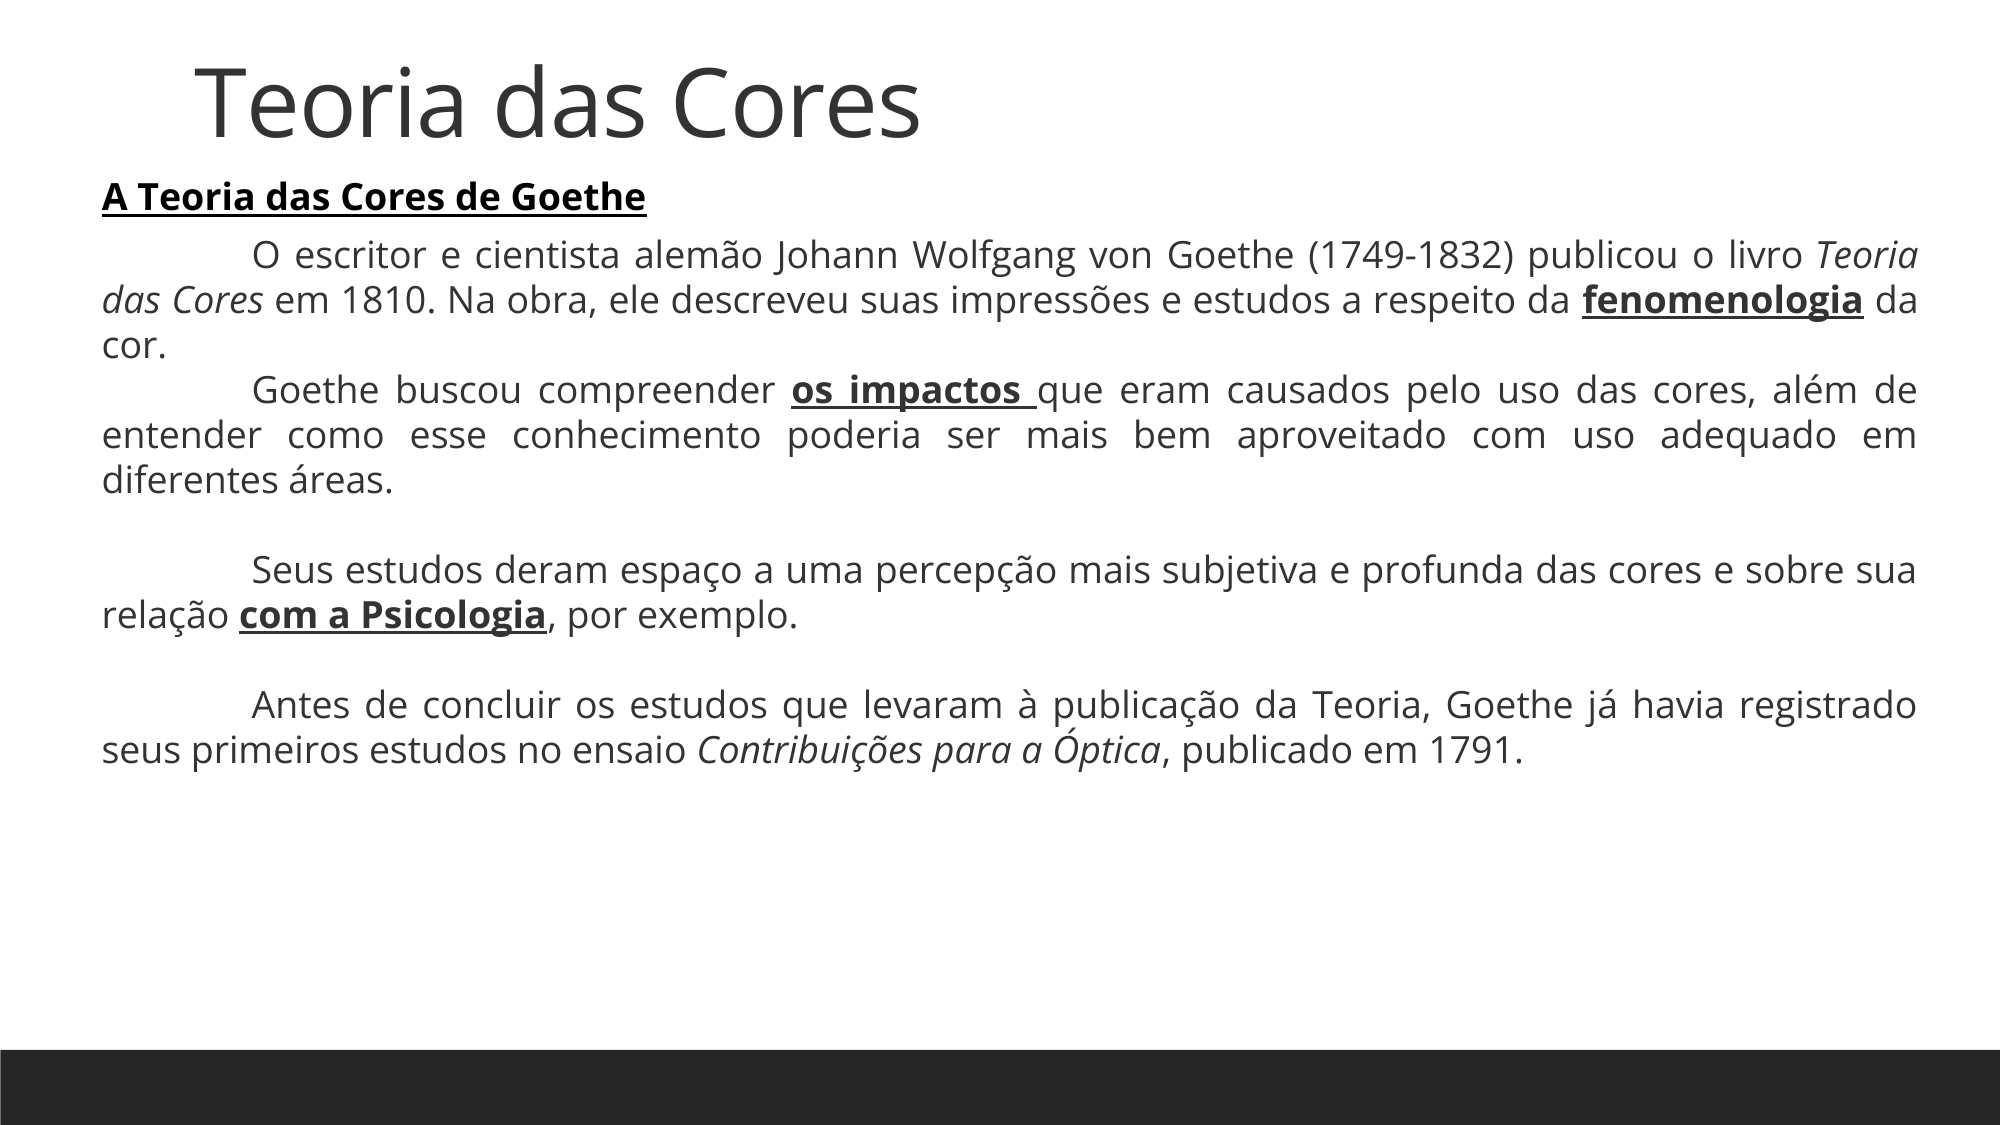

Teoria das Cores
A Teoria das Cores de Goethe
	O escritor e cientista alemão Johann Wolfgang von Goethe (1749-1832) publicou o livro Teoria das Cores em 1810. Na obra, ele descreveu suas impressões e estudos a respeito da fenomenologia da cor.
	Goethe buscou compreender os impactos que eram causados pelo uso das cores, além de entender como esse conhecimento poderia ser mais bem aproveitado com uso adequado em diferentes áreas.

	Seus estudos deram espaço a uma percepção mais subjetiva e profunda das cores e sobre sua relação com a Psicologia, por exemplo.

	Antes de concluir os estudos que levaram à publicação da Teoria, Goethe já havia registrado seus primeiros estudos no ensaio Contribuições para a Óptica, publicado em 1791.